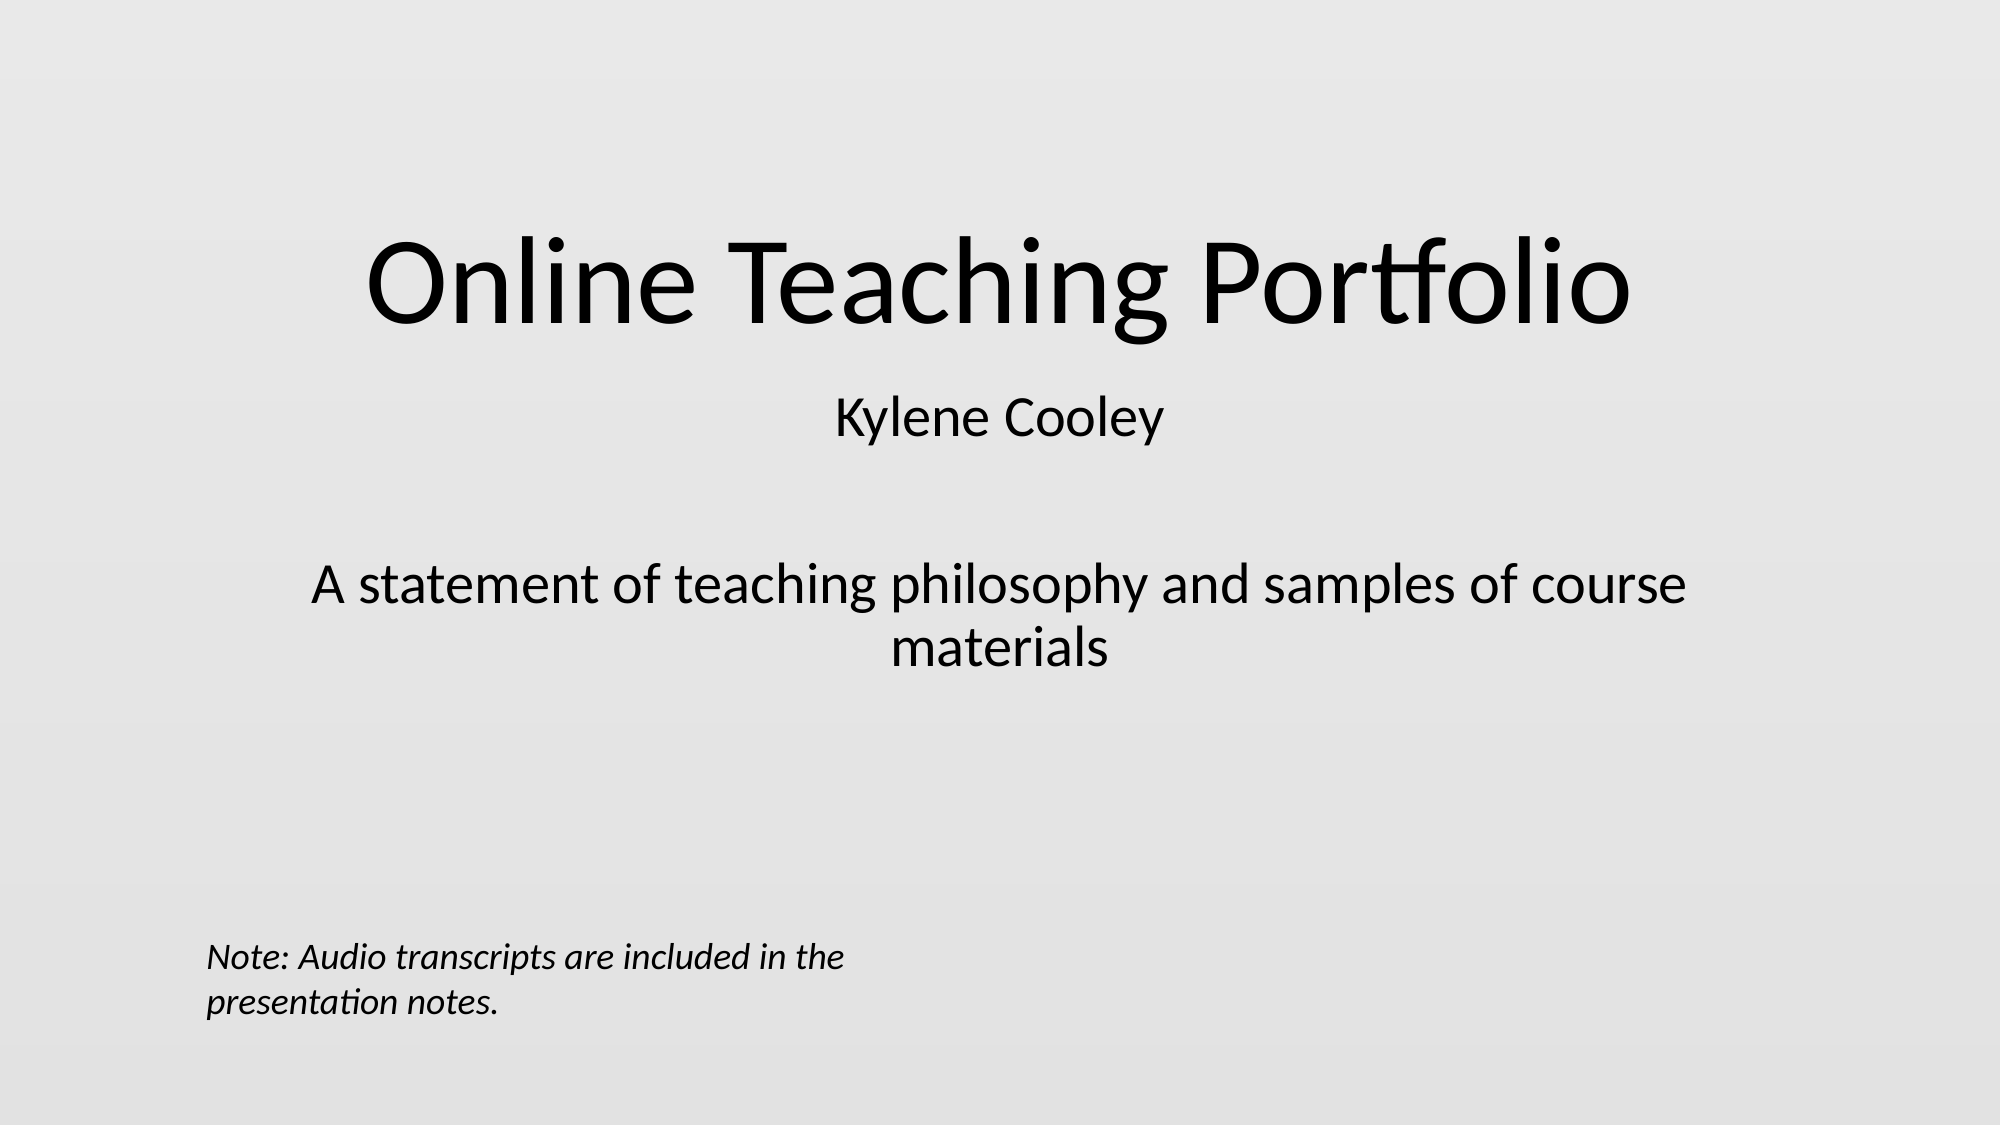

# Online Teaching Portfolio
Kylene Cooley

A statement of teaching philosophy and samples of course materials
Note: Audio transcripts are included in the presentation notes.